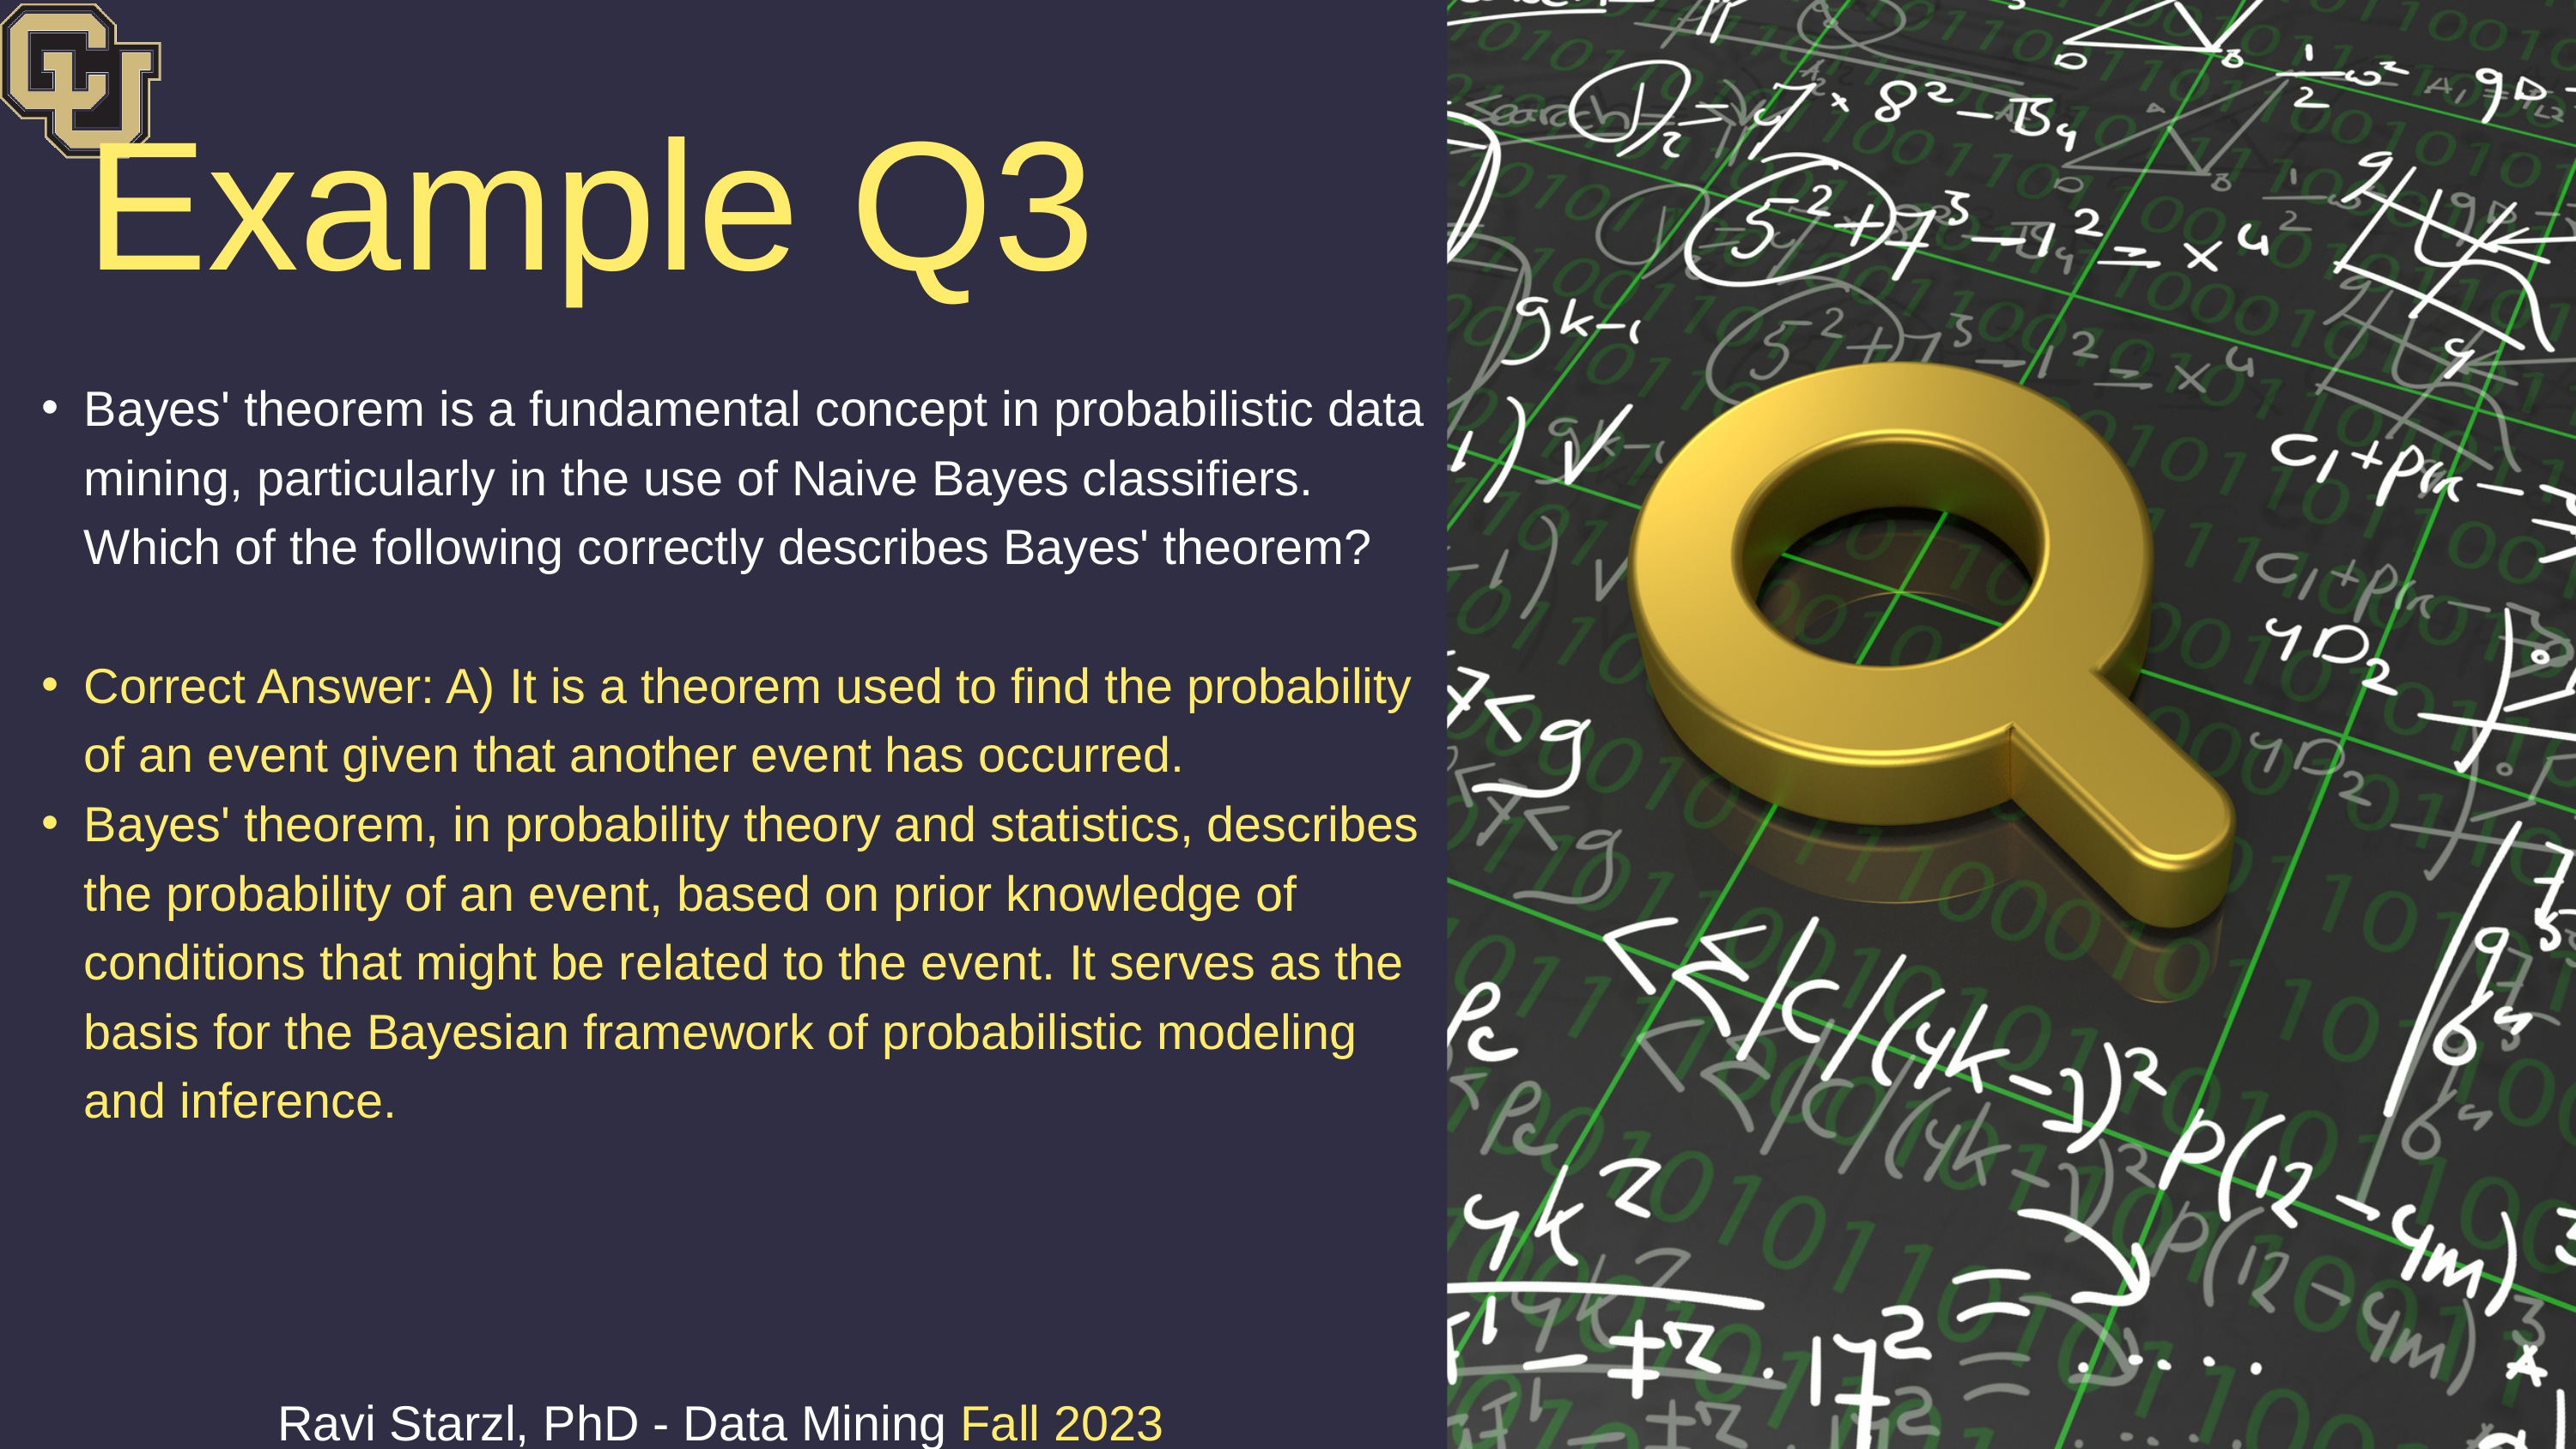

Example Q3
Bayes' theorem is a fundamental concept in probabilistic data mining, particularly in the use of Naive Bayes classifiers. Which of the following correctly describes Bayes' theorem?

Correct Answer: A) It is a theorem used to find the probability of an event given that another event has occurred.
Bayes' theorem, in probability theory and statistics, describes the probability of an event, based on prior knowledge of conditions that might be related to the event. It serves as the basis for the Bayesian framework of probabilistic modeling and inference.
Ravi Starzl, PhD - Data Mining Fall 2023